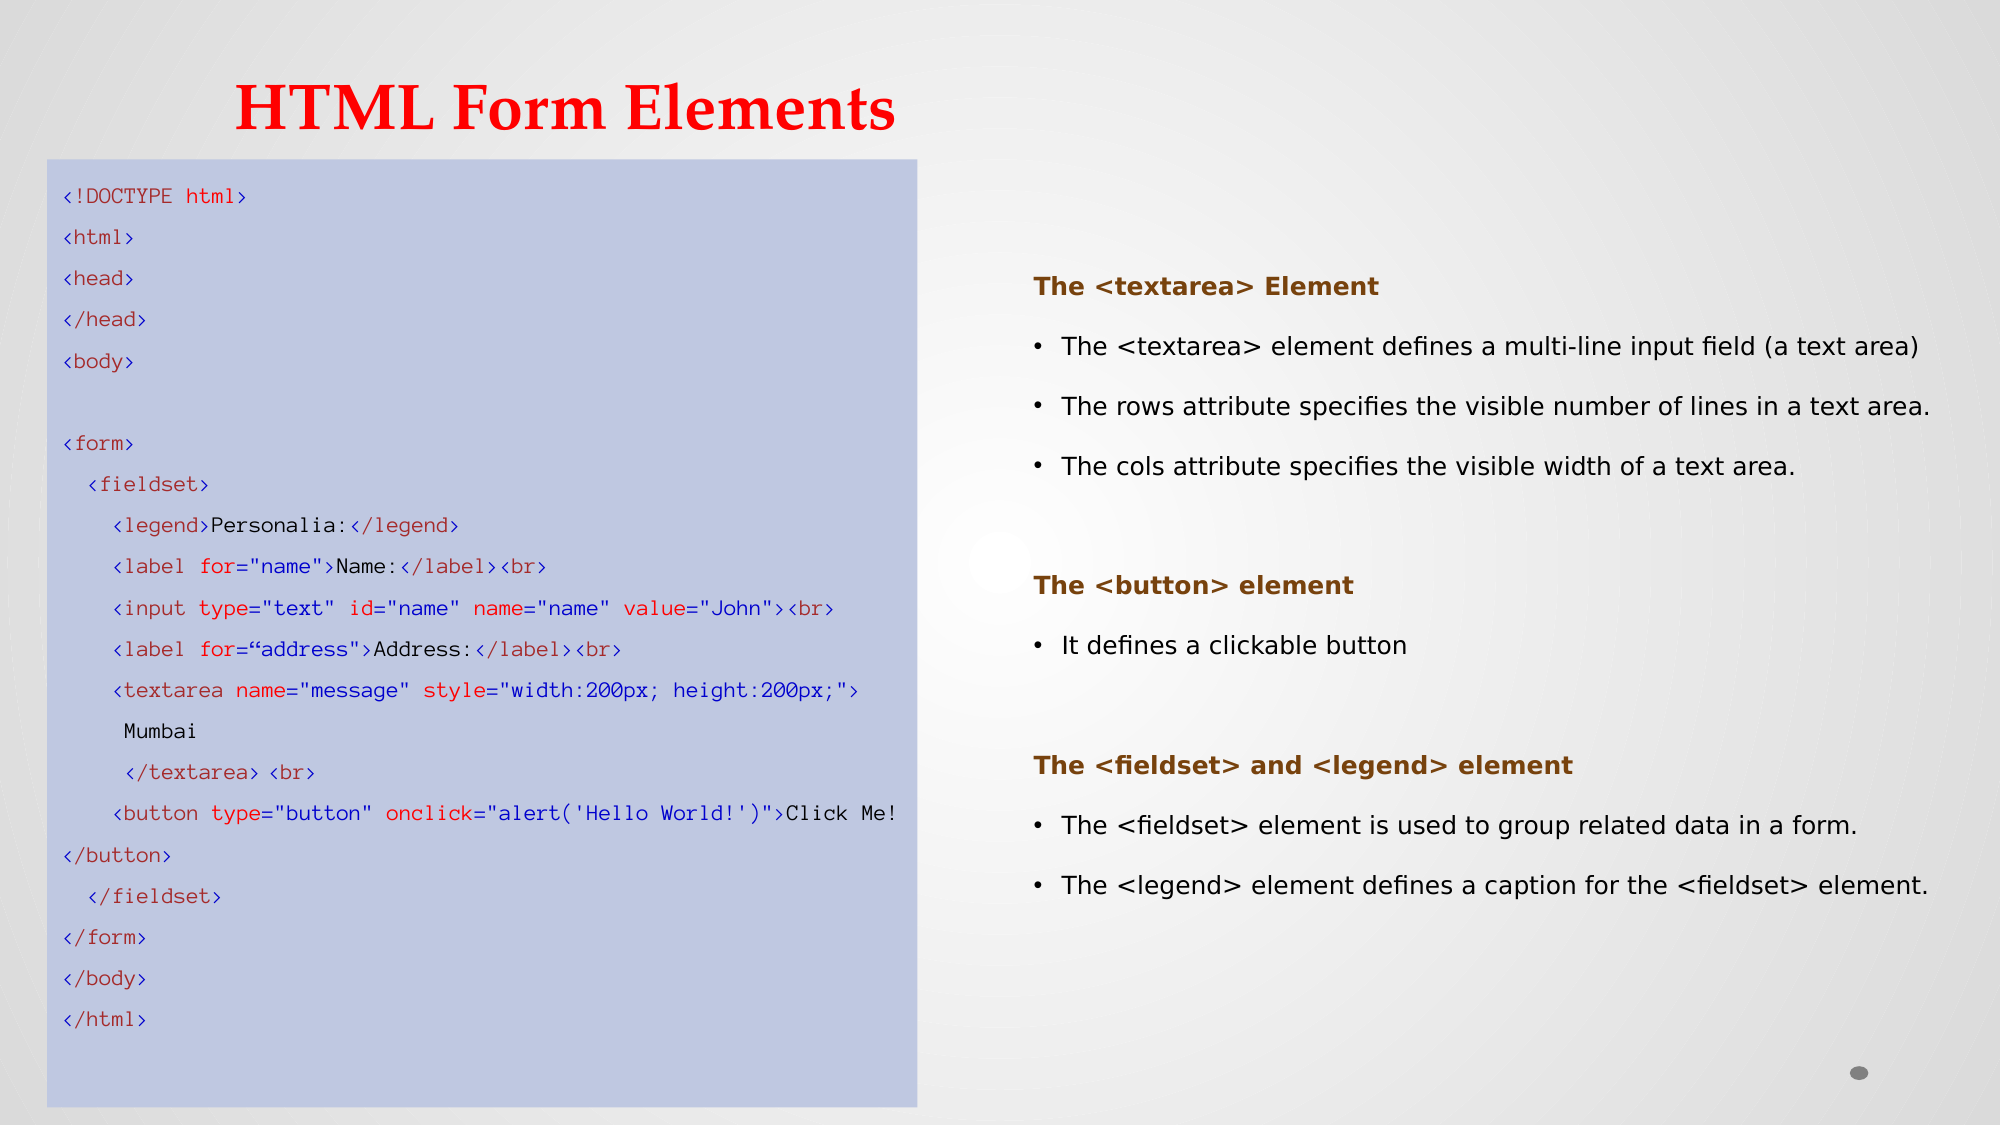

# HTML Form Elements
<!DOCTYPE html>
<html>
<head>
</head>
<body>
<form>
  <fieldset>
    <legend>Personalia:</legend>
    <label for="name">Name:</label><br>
    <input type="text" id="name" name="name" value="John"><br>
    <label for=“address">Address:</label><br>
    <textarea name="message" style="width:200px; height:200px;">
          Mumbai
          </textarea> <br>
    <button type="button" onclick="alert('Hello World!')">Click Me!</button>
  </fieldset>
</form>
</body>
</html>
The <textarea> Element
The <textarea> element defines a multi-line input field (a text area)
The rows attribute specifies the visible number of lines in a text area.
The cols attribute specifies the visible width of a text area.

The <button> element
It defines a clickable button

The <fieldset> and <legend> element
The <fieldset> element is used to group related data in a form.
The <legend> element defines a caption for the <fieldset> element.